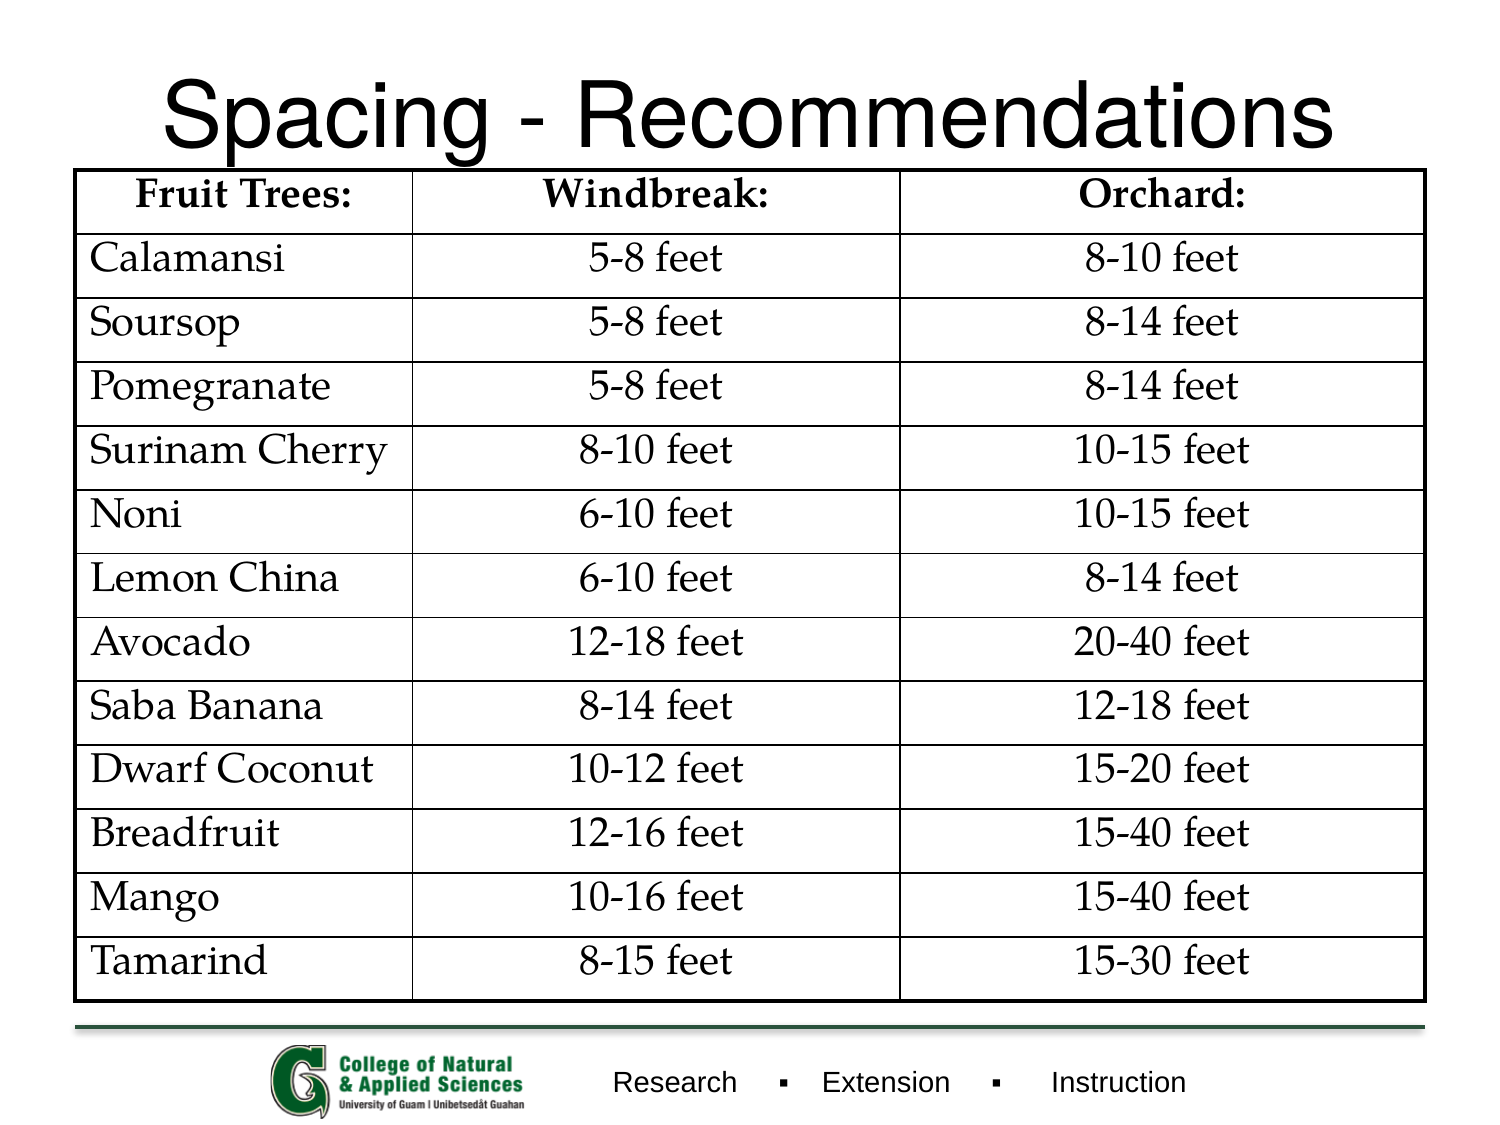

# Spacing - Recommendations
| Fruit Trees: | Windbreak: | Orchard: |
| --- | --- | --- |
| Calamansi | 5-8 feet | 8-10 feet |
| Soursop | 5-8 feet | 8-14 feet |
| Pomegranate | 5-8 feet | 8-14 feet |
| Surinam Cherry | 8-10 feet | 10-15 feet |
| Noni | 6-10 feet | 10-15 feet |
| Lemon China | 6-10 feet | 8-14 feet |
| Avocado | 12-18 feet | 20-40 feet |
| Saba Banana | 8-14 feet | 12-18 feet |
| Dwarf Coconut | 10-12 feet | 15-20 feet |
| Breadfruit | 12-16 feet | 15-40 feet |
| Mango | 10-16 feet | 15-40 feet |
| Tamarind | 8-15 feet | 15-30 feet |